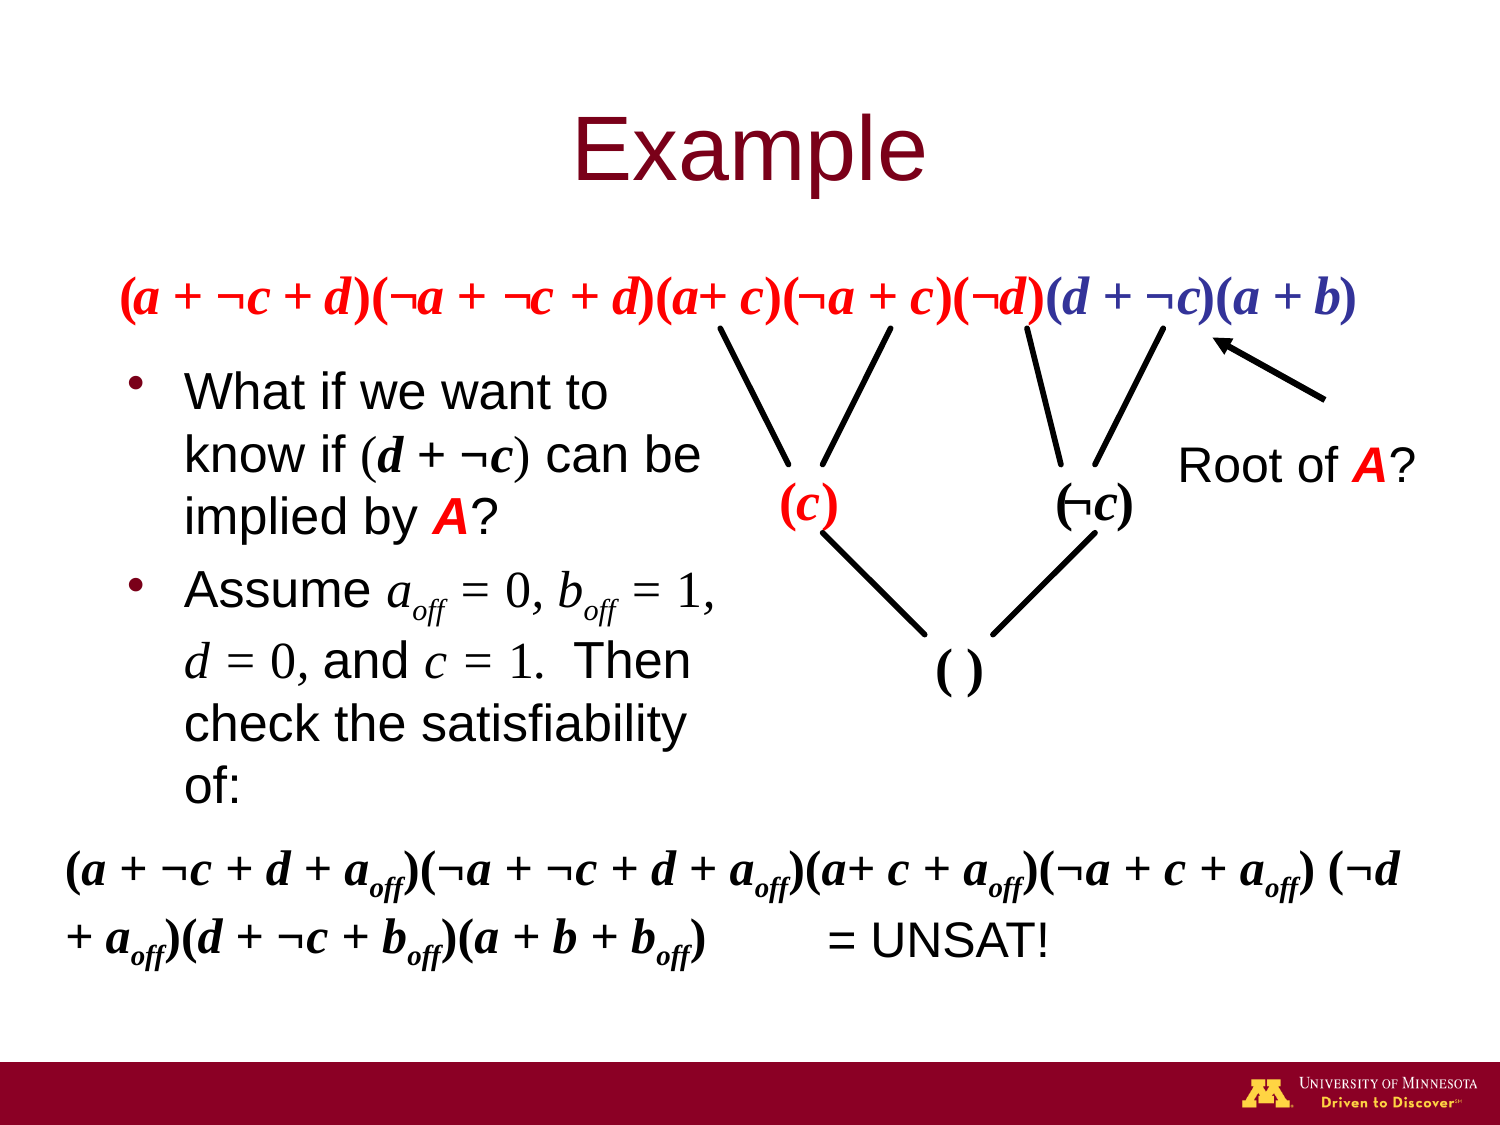

# Example
(
a
+
¬
c
+
d
)(
¬
a
+
¬
c
+
d
)(
a
+
c
)(
¬
a
+
c
)(
¬
d
)
(
d
+
¬c
)(
a
+
b
)

What if we want to know if (d + ¬c) can be implied by A?
Assume aoff = 0, boff = 1, d = 0, and c = 1.  Then check the satisfiability of:
Root of A?
(
c
)                (
¬
c
)

( )
(a + ¬c + d + aoff)(¬a + ¬c + d + aoff)(a+ c + aoff)(¬a + c + aoff) (¬d + aoff)(d + ¬c + boff)(a + b + boff)
= UNSAT!